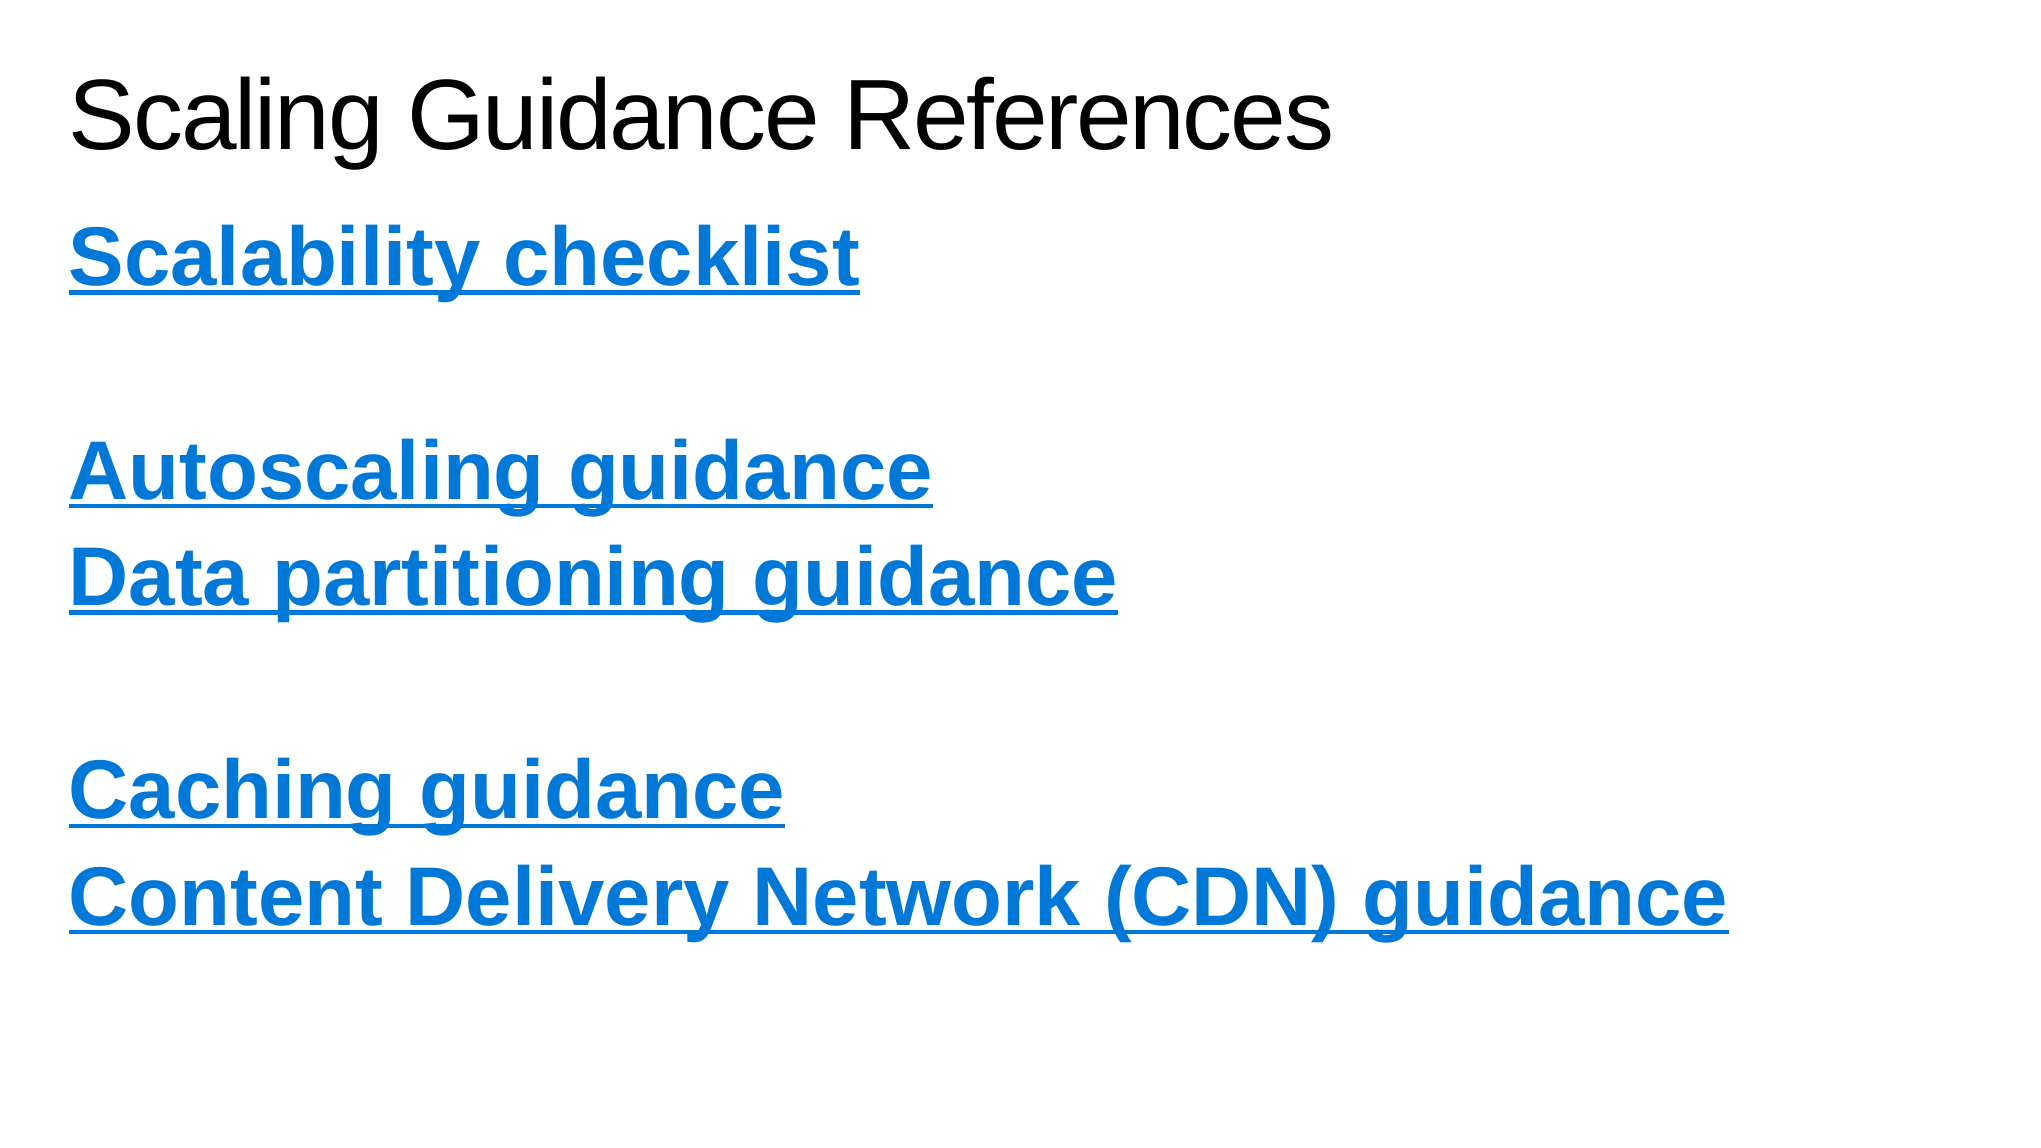

# Scaling Guidance References
Scalability checklist

Autoscaling guidance
Data partitioning guidance

Caching guidance
Content Delivery Network (CDN) guidance